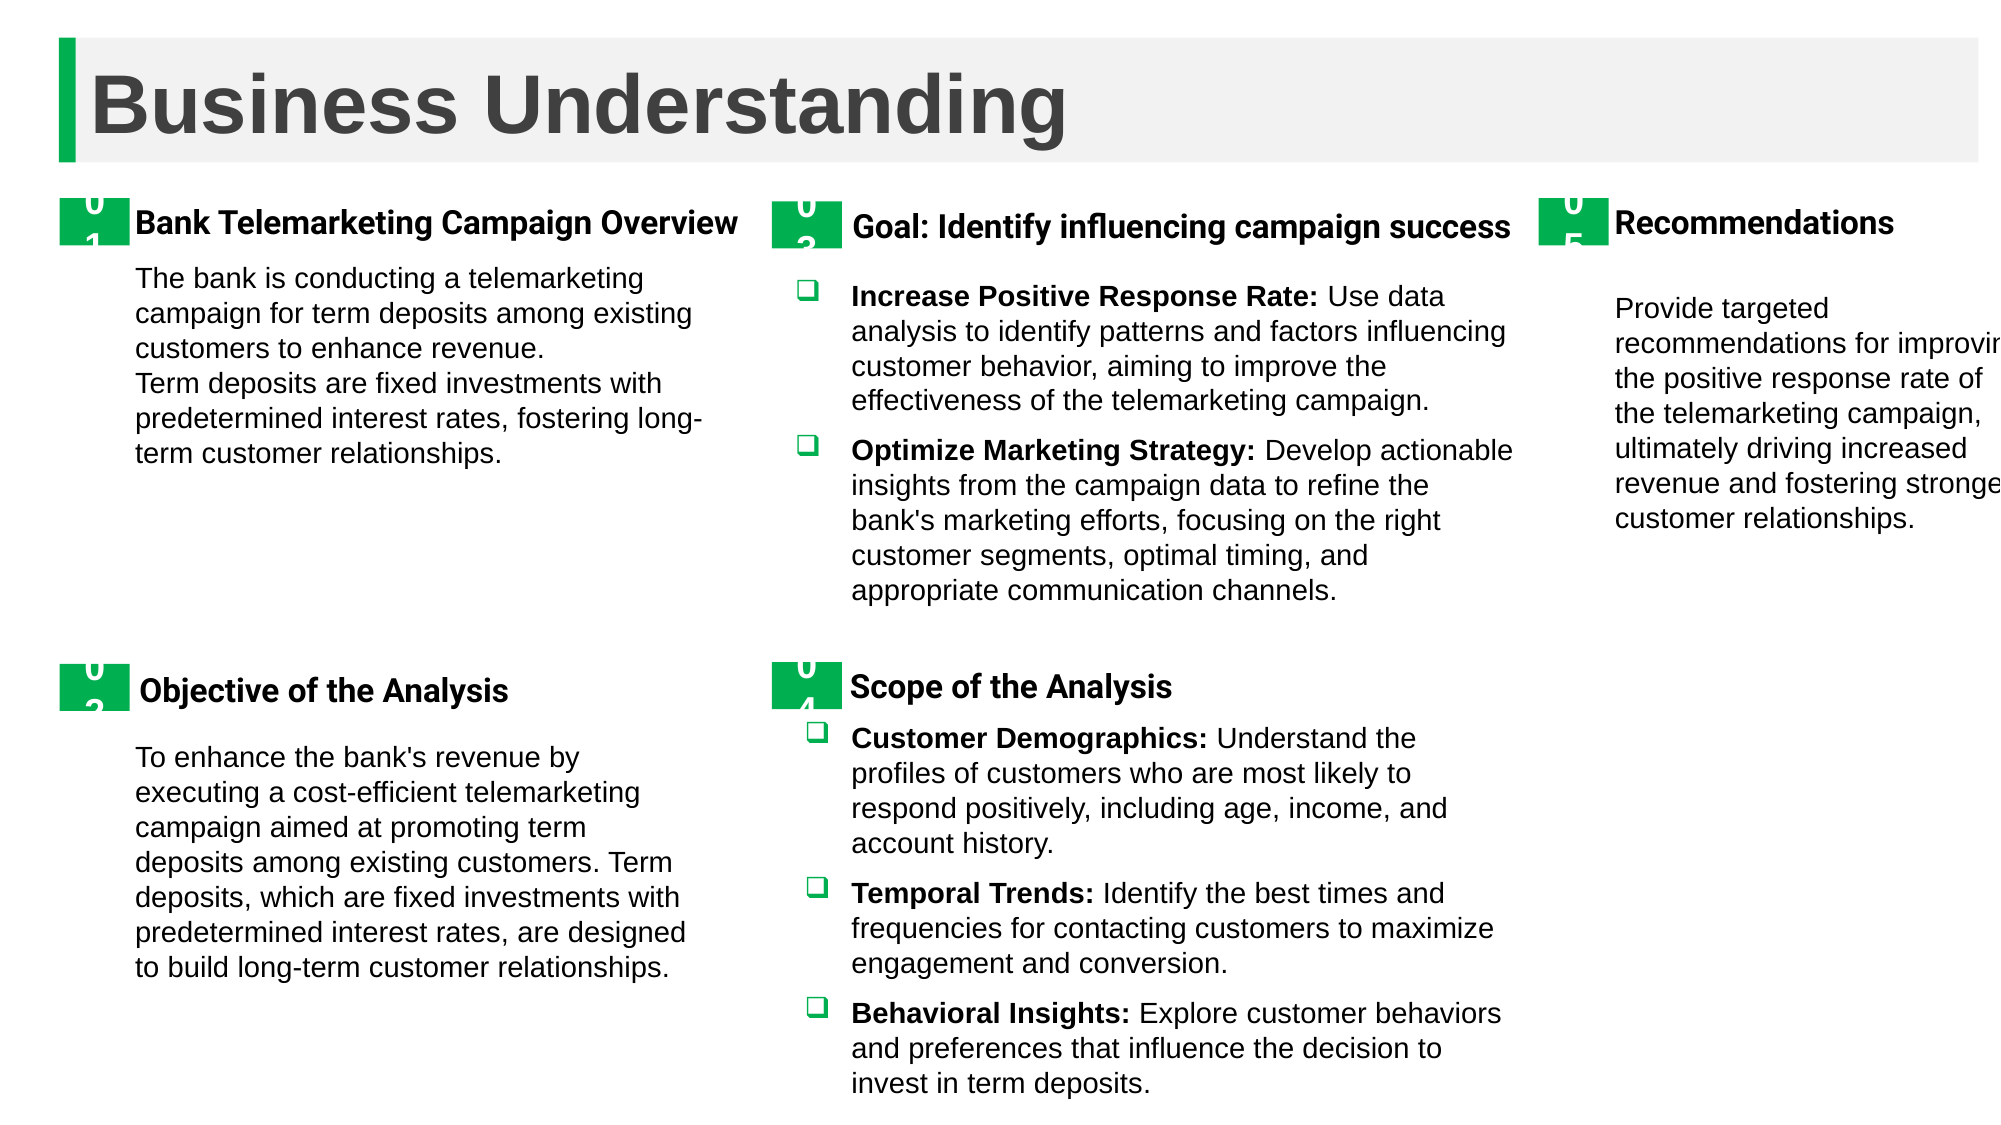

Business Understanding
Bank Telemarketing Campaign Overview
01
05
Recommendations
03
Goal: Identify influencing campaign success
Provide targeted recommendations for improving the positive response rate of the telemarketing campaign, ultimately driving increased revenue and fostering stronger customer relationships.
The bank is conducting a telemarketing campaign for term deposits among existing customers to enhance revenue.
Term deposits are fixed investments with predetermined interest rates, fostering long-term customer relationships.
Increase Positive Response Rate: Use data analysis to identify patterns and factors influencing customer behavior, aiming to improve the effectiveness of the telemarketing campaign.

Optimize Marketing Strategy: Develop actionable insights from the campaign data to refine the bank's marketing efforts, focusing on the right customer segments, optimal timing, and appropriate communication channels.
04
Scope of the Analysis
02
Objective of the Analysis
To enhance the bank's revenue by executing a cost-efficient telemarketing campaign aimed at promoting term deposits among existing customers. Term deposits, which are fixed investments with predetermined interest rates, are designed to build long-term customer relationships.
Customer Demographics: Understand the profiles of customers who are most likely to respond positively, including age, income, and account history.

Temporal Trends: Identify the best times and frequencies for contacting customers to maximize engagement and conversion.

Behavioral Insights: Explore customer behaviors and preferences that influence the decision to invest in term deposits.